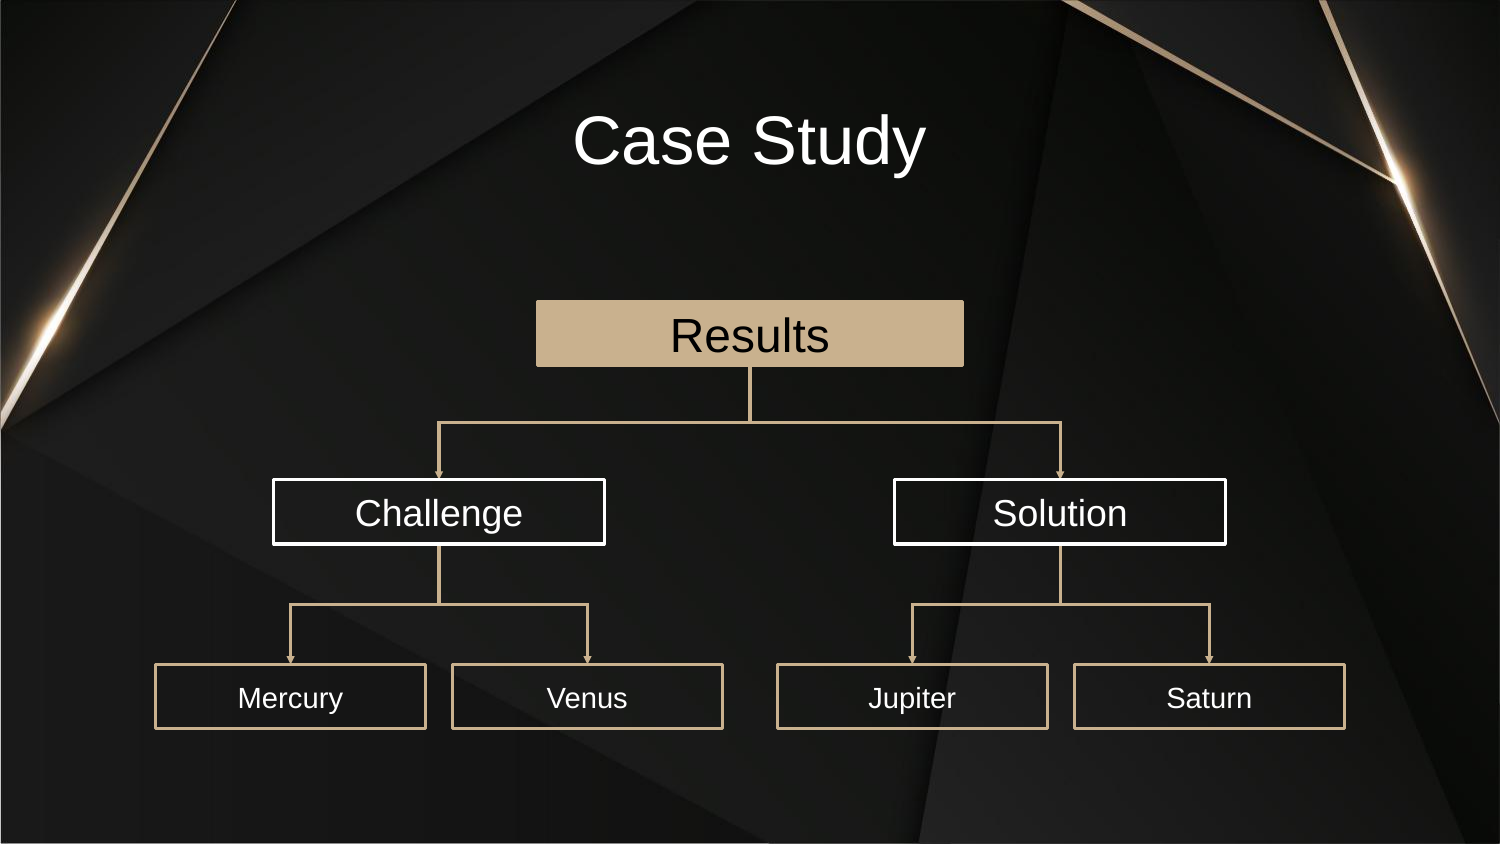

# Case Study
Results
Challenge
Solution
Mercury
Venus
Jupiter
Saturn